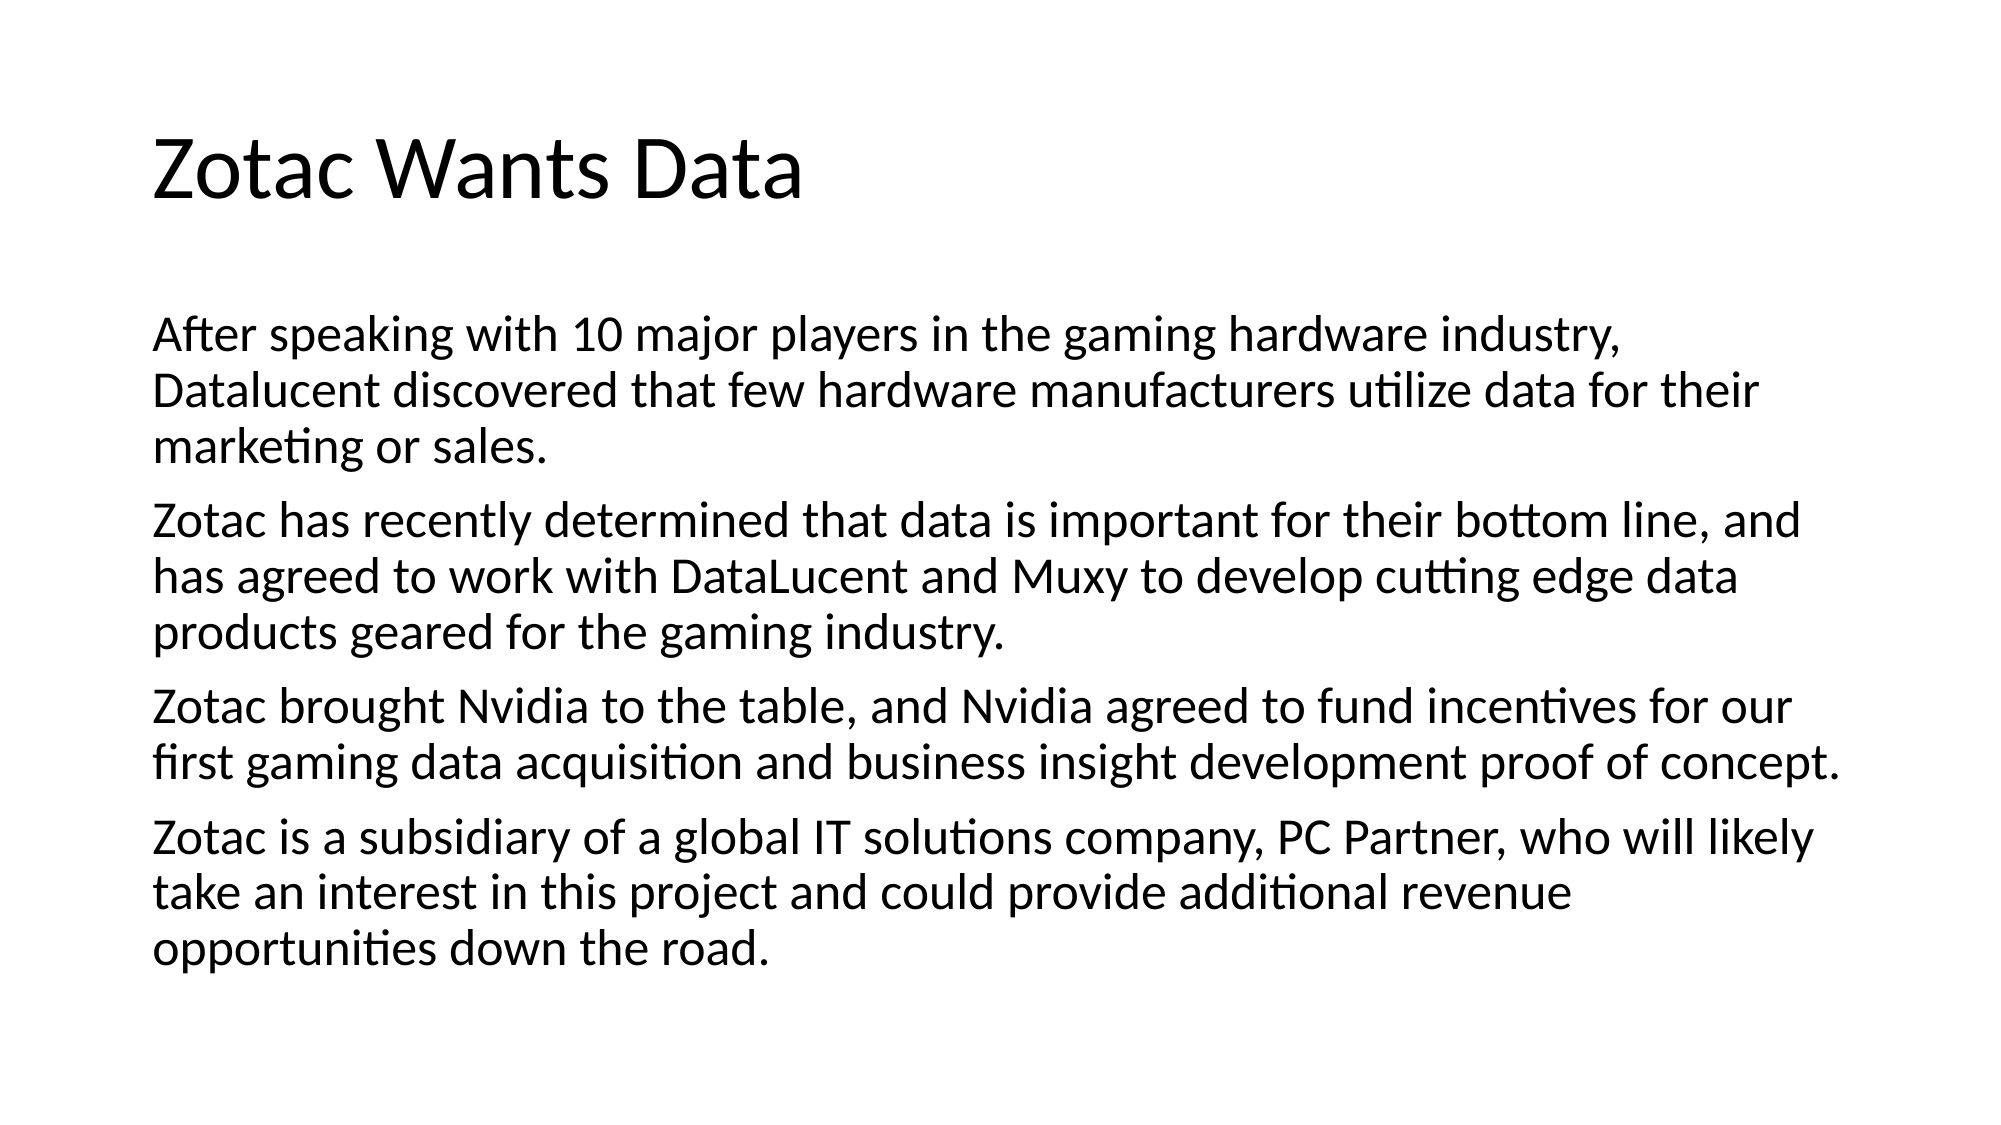

# Zotac Wants Data
After speaking with 10 major players in the gaming hardware industry, Datalucent discovered that few hardware manufacturers utilize data for their marketing or sales.
Zotac has recently determined that data is important for their bottom line, and has agreed to work with DataLucent and Muxy to develop cutting edge data products geared for the gaming industry.
Zotac brought Nvidia to the table, and Nvidia agreed to fund incentives for our first gaming data acquisition and business insight development proof of concept.
Zotac is a subsidiary of a global IT solutions company, PC Partner, who will likely take an interest in this project and could provide additional revenue opportunities down the road.